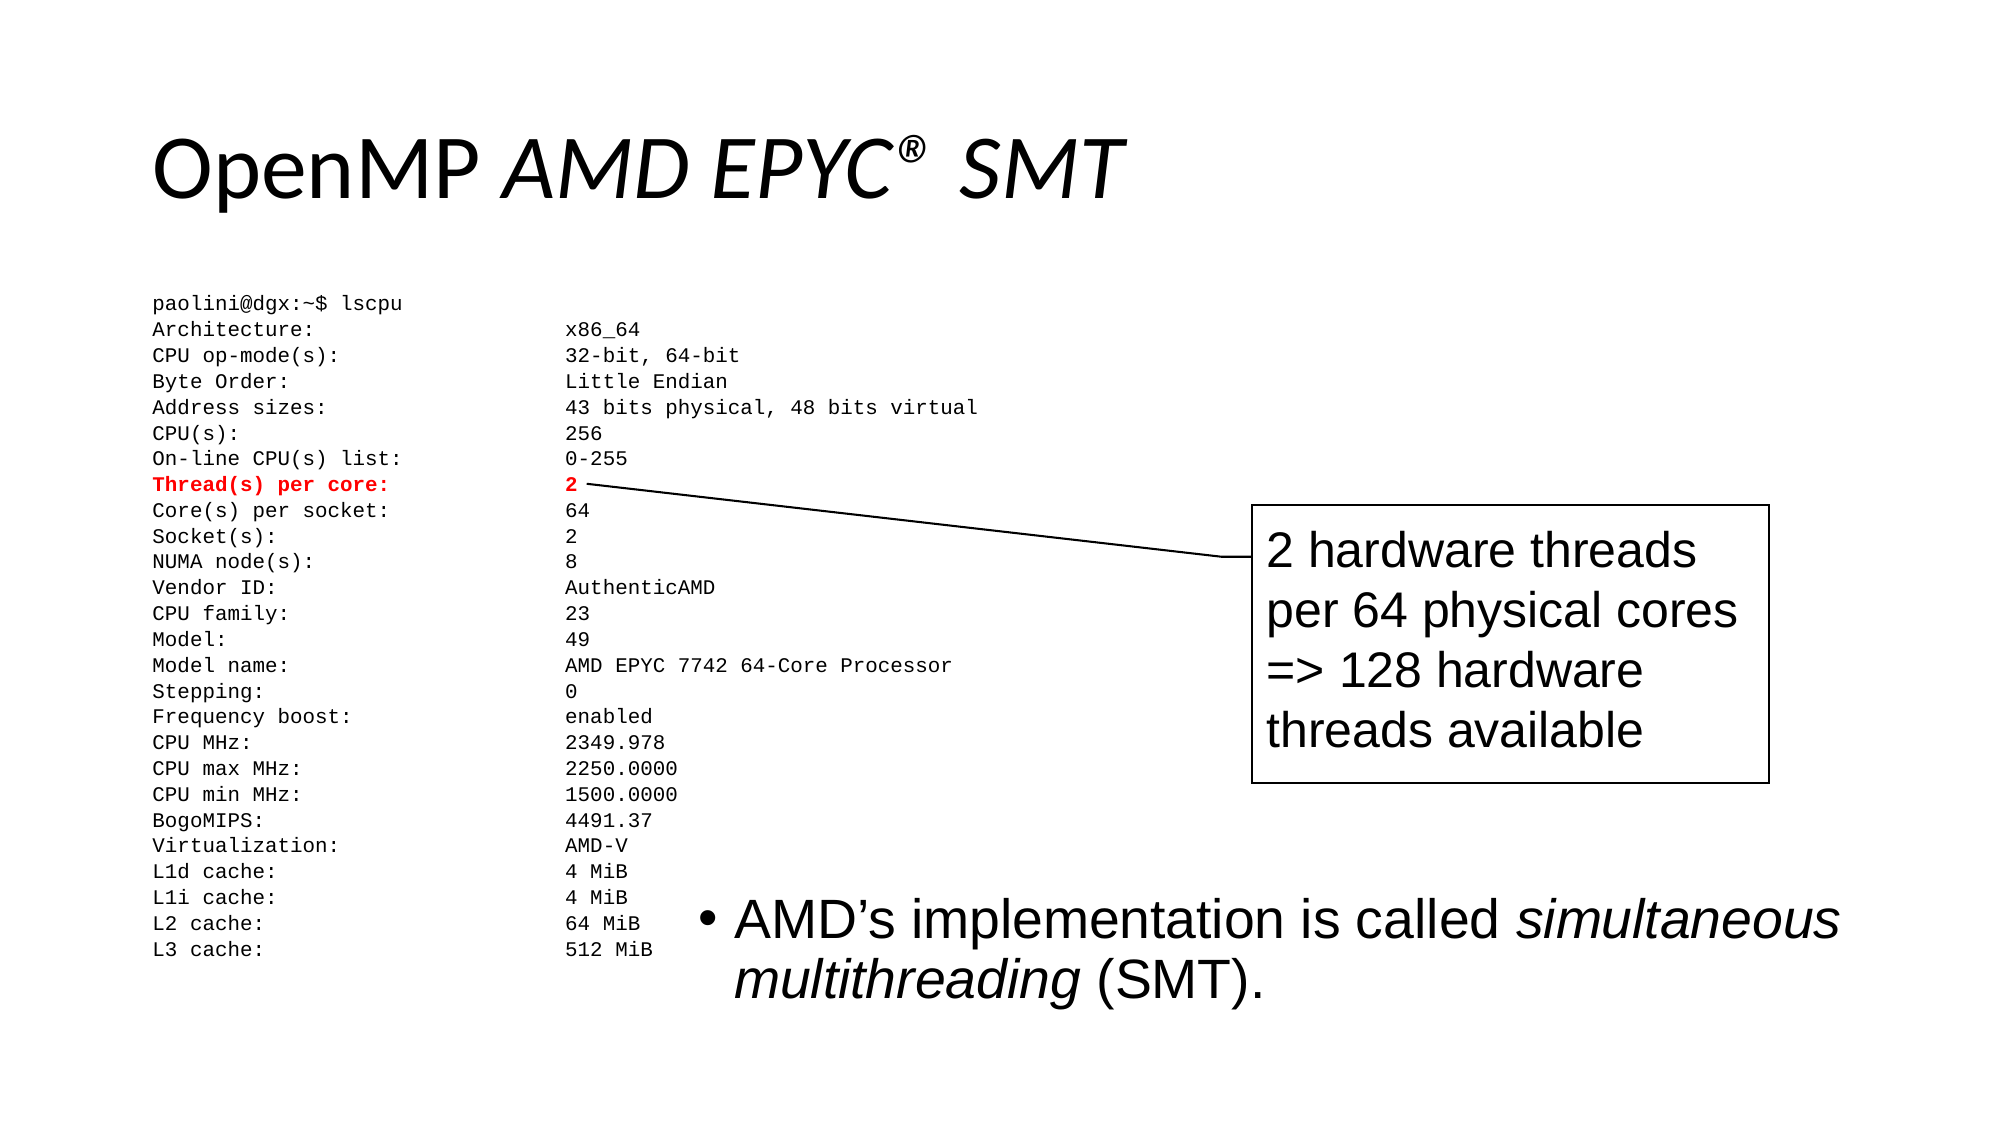

# OpenMP AMD EPYC® SMT
paolini@dgx:~$ lscpu
Architecture:                    x86_64
CPU op-mode(s):                  32-bit, 64-bit
Byte Order:                      Little Endian
Address sizes:                   43 bits physical, 48 bits virtual
CPU(s):                          256
On-line CPU(s) list:             0-255
Thread(s) per core:              2
Core(s) per socket:              64
Socket(s):                       2
NUMA node(s):                    8
Vendor ID:                       AuthenticAMD
CPU family:                      23
Model:                           49
Model name:                      AMD EPYC 7742 64-Core Processor
Stepping:                        0
Frequency boost:                 enabled
CPU MHz:                         2349.978
CPU max MHz:                     2250.0000
CPU min MHz:                     1500.0000
BogoMIPS:                        4491.37
Virtualization:                  AMD-V
L1d cache:                       4 MiB
L1i cache:                       4 MiB
L2 cache:                        64 MiB
L3 cache:                        512 MiB

2 hardware threads per 64 physical cores => 128 hardware threads available
AMD’s implementation is called simultaneous multithreading (SMT).